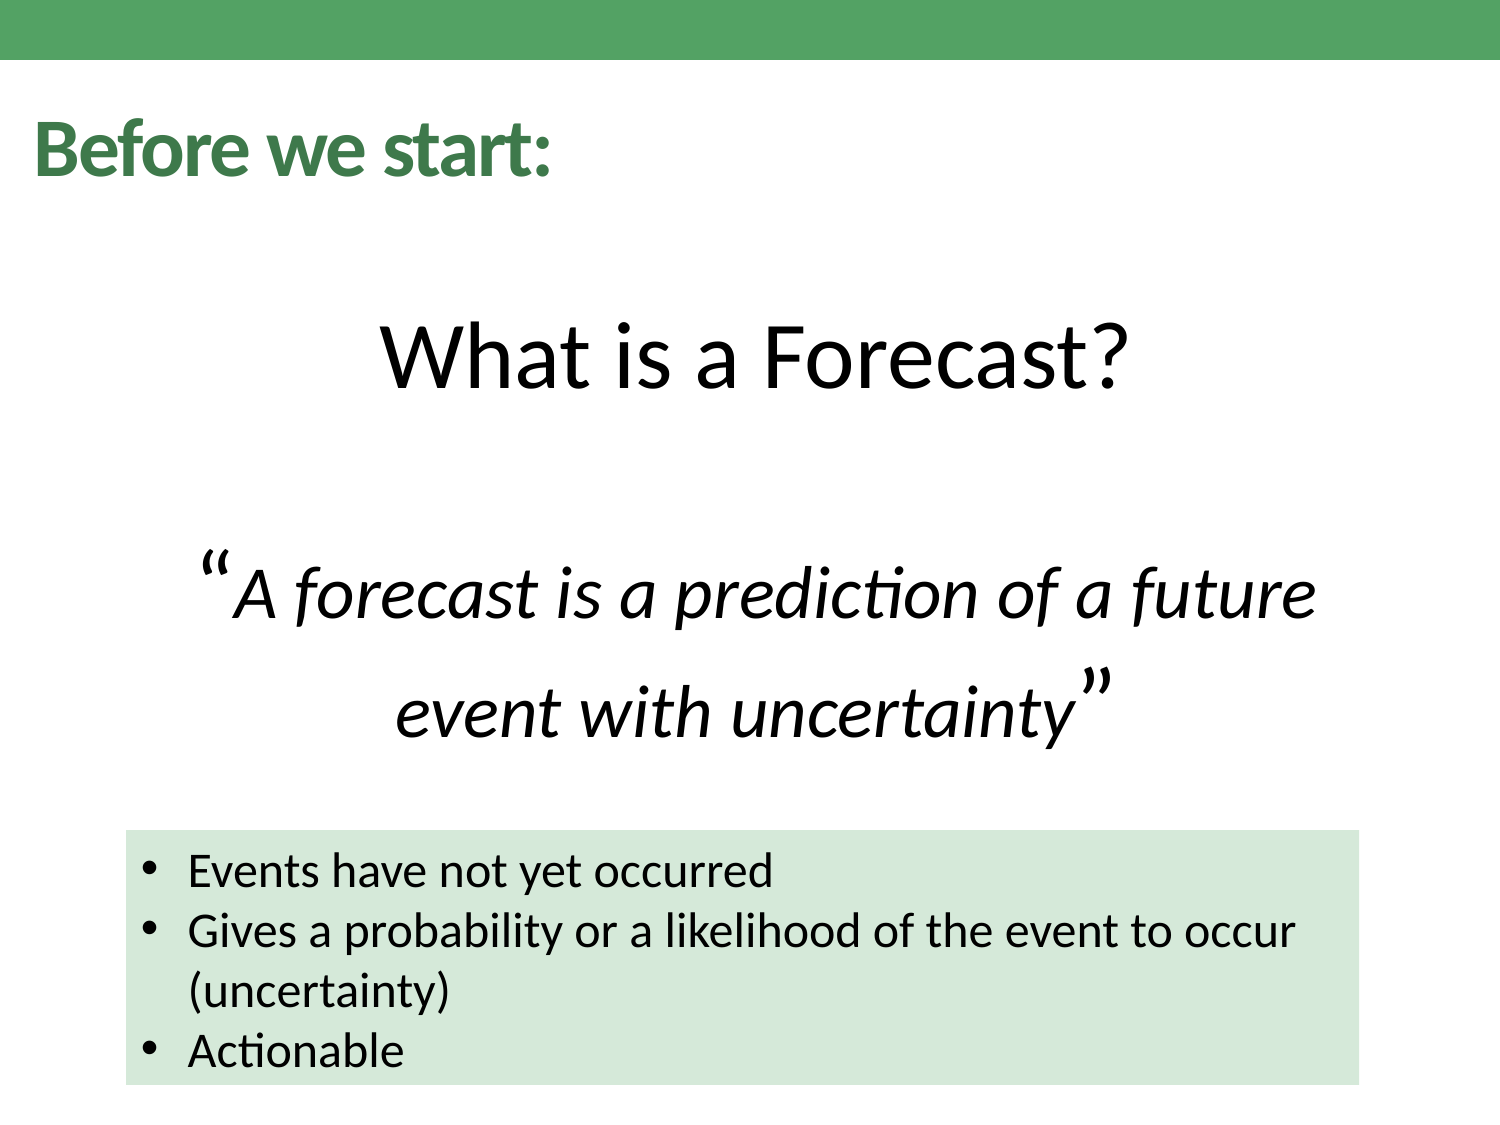

# Before we start:
What is a Forecast?

“A forecast is a prediction of a future event with uncertainty”
Events have not yet occurred
Gives a probability or a likelihood of the event to occur (uncertainty)
Actionable